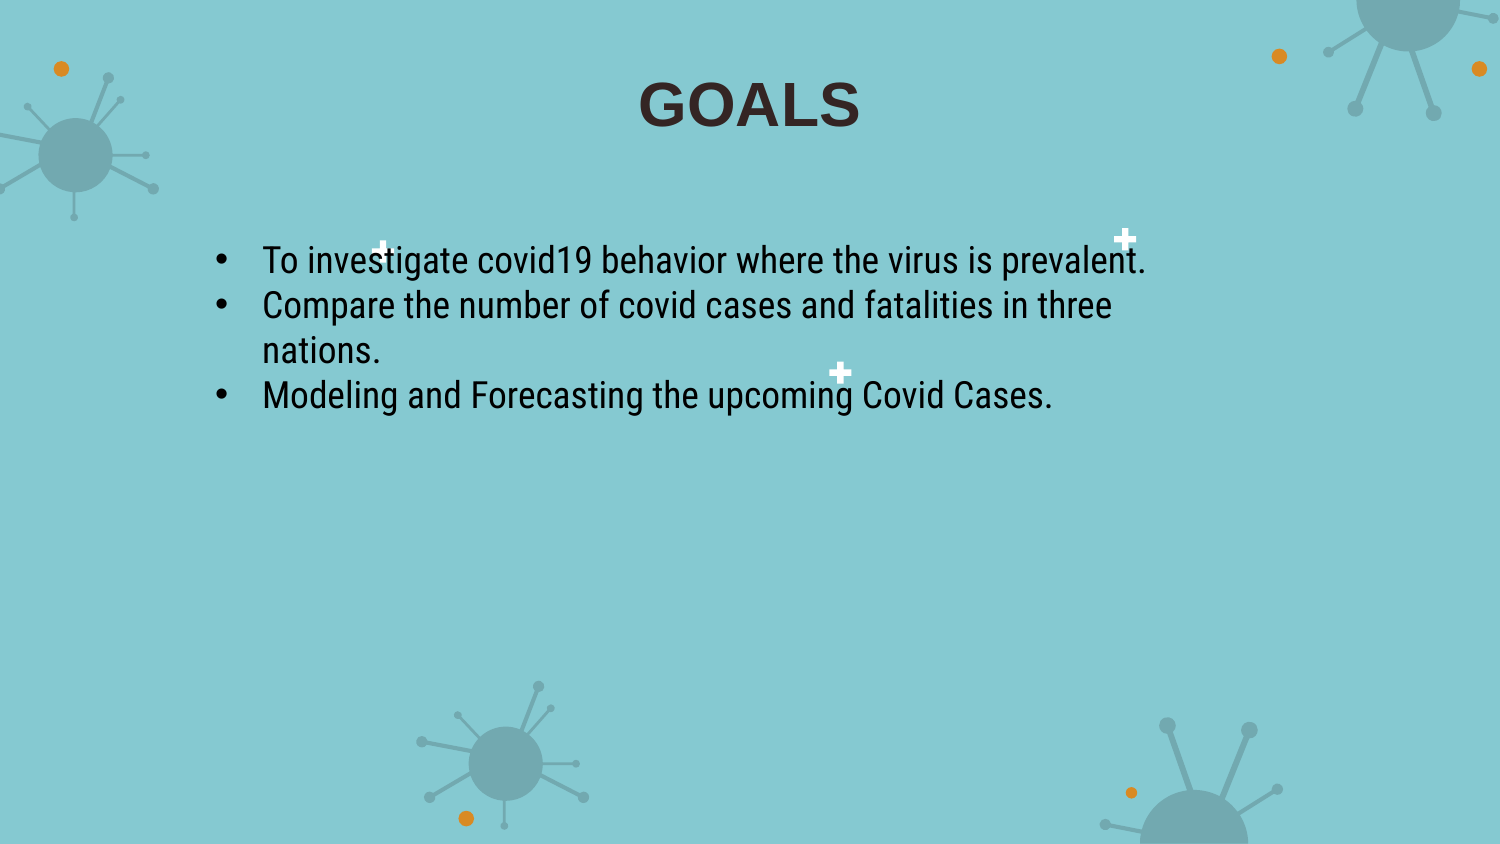

# GOALS
To investigate covid19 behavior where the virus is prevalent.
Compare the number of covid cases and fatalities in three nations.
Modeling and Forecasting the upcoming Covid Cases.